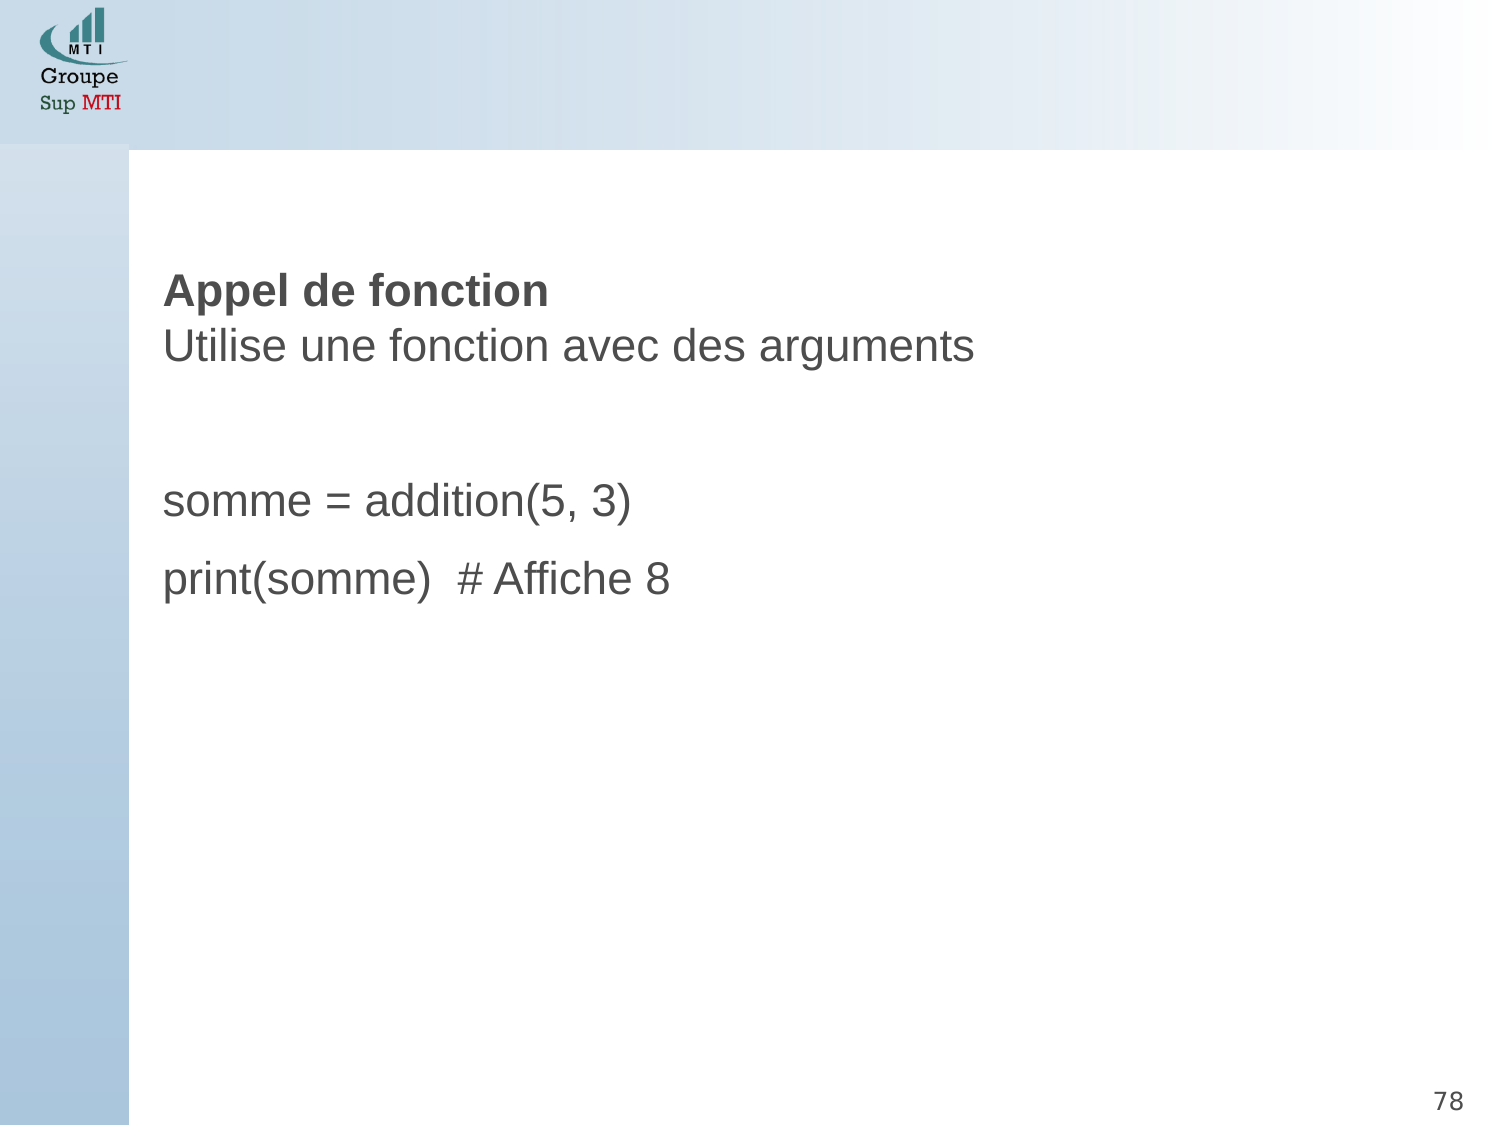

Appel de fonction
Utilise une fonction avec des arguments

somme = addition(5, 3)
print(somme)  # Affiche 8